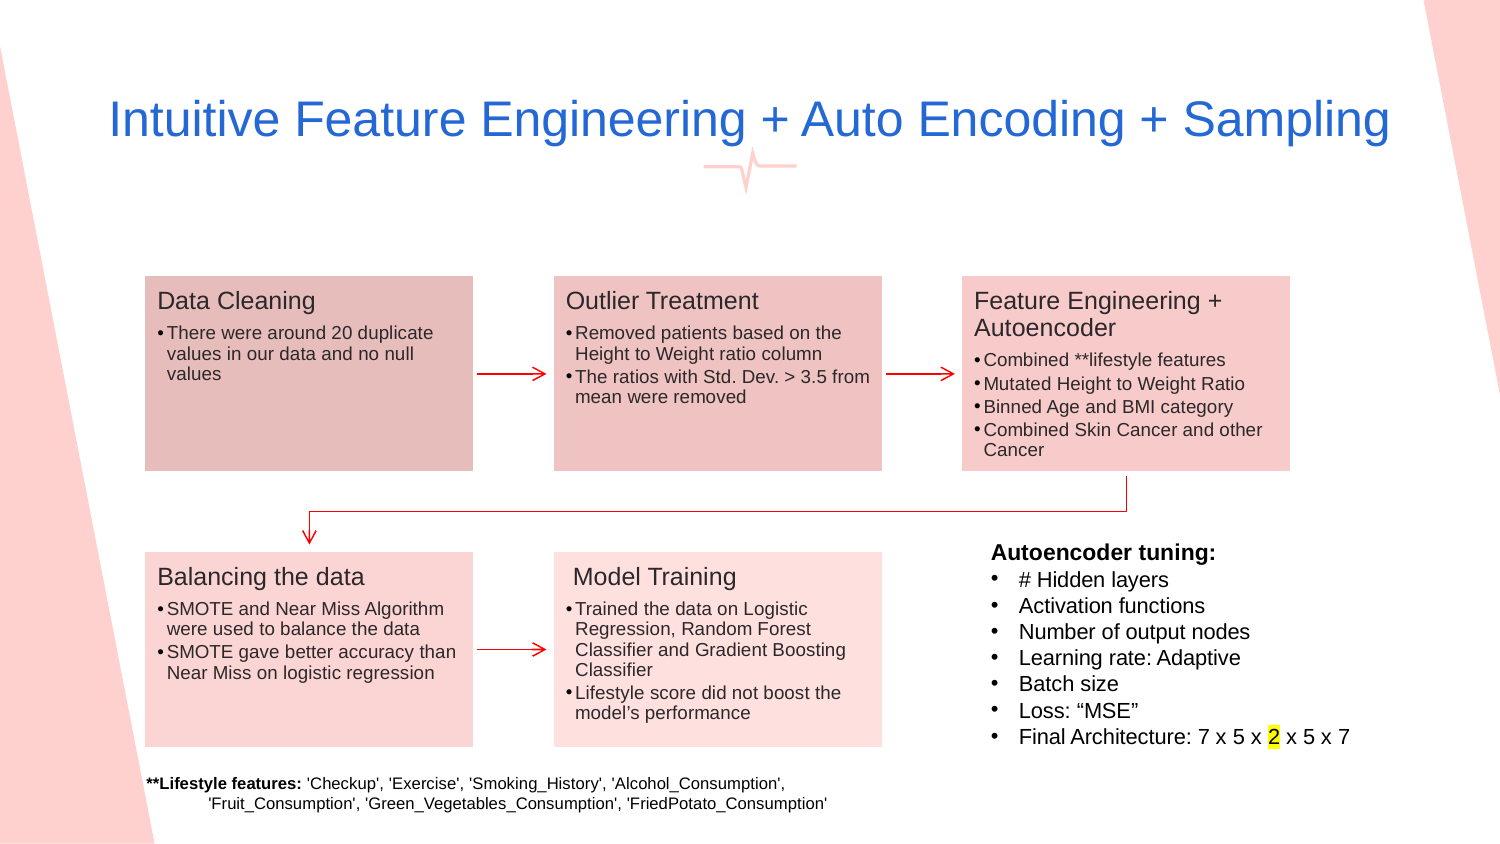

# Intuitive Feature Engineering + Auto Encoding + Sampling

Data Cleaning
There were around 20 duplicate values in our data and no null values

Outlier Treatment
Removed patients based on the Height to Weight ratio column
The ratios with Std. Dev. > 3.5 from mean were removed

Feature Engineering + Autoencoder
Combined **lifestyle features
Mutated Height to Weight Ratio
Binned Age and BMI category
Combined Skin Cancer and other Cancer

Balancing the data
SMOTE and Near Miss Algorithm were used to balance the data
SMOTE gave better accuracy than Near Miss on logistic regression
 Model Training
Trained the data on Logistic Regression, Random Forest Classifier and Gradient Boosting Classifier
Lifestyle score did not boost the model’s performance

Autoencoder tuning:
# Hidden layers
Activation functions
Number of output nodes
Learning rate: Adaptive
Batch size
Loss: “MSE”
Final Architecture: 7 x 5 x 2 x 5 x 7
**Lifestyle features: 'Checkup', 'Exercise', 'Smoking_History', 'Alcohol_Consumption',
             'Fruit_Consumption', 'Green_Vegetables_Consumption', 'FriedPotato_Consumption'